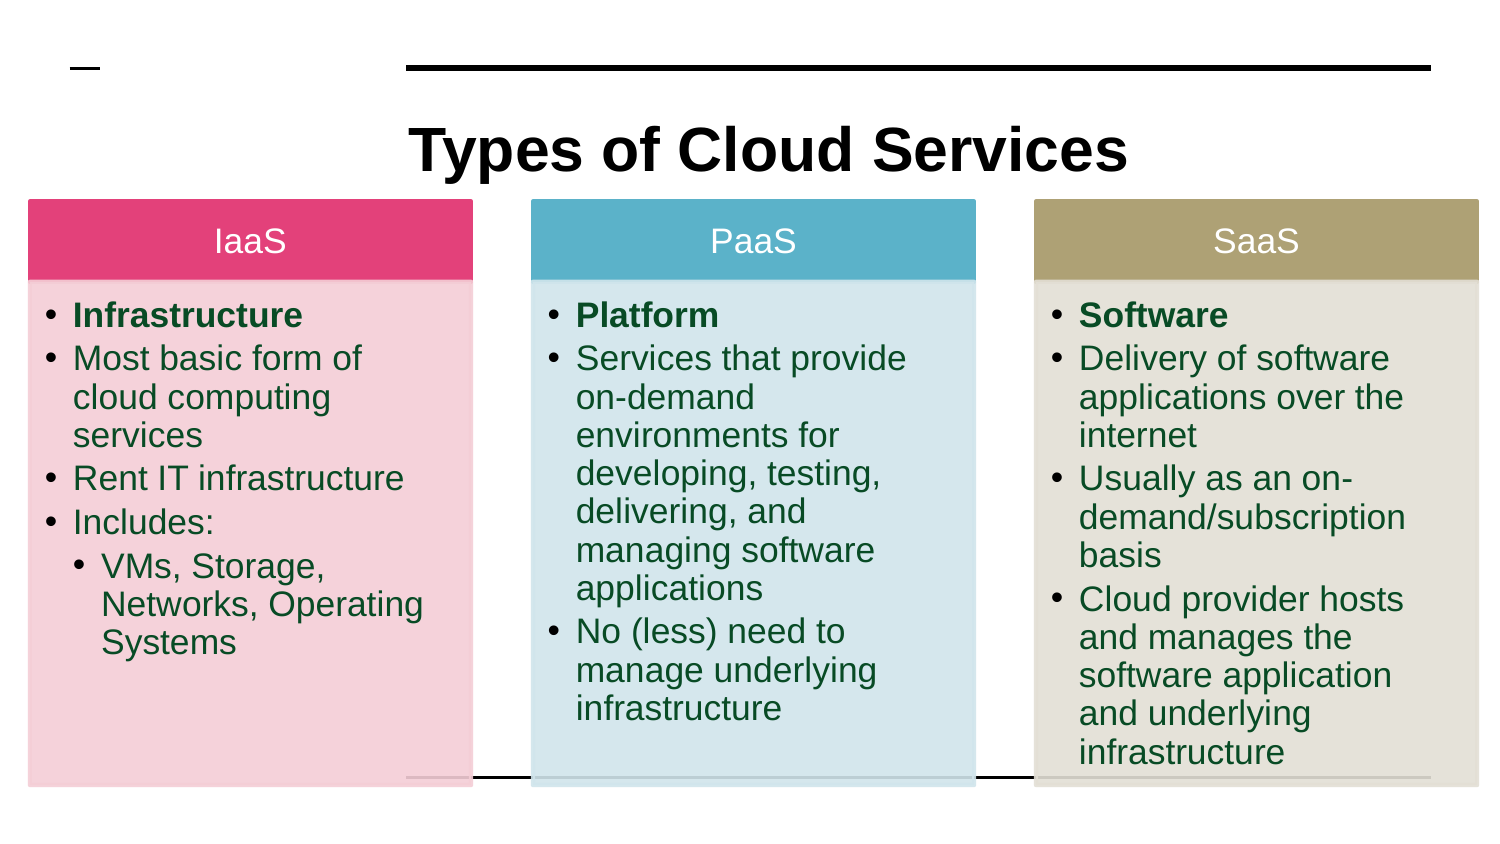

# Types of Cloud Services
IaaS
Infrastructure
Most basic form of cloud computing services
Rent IT infrastructure
Includes:
VMs, Storage,  Networks, Operating Systems
PaaS
Platform
Services that provide on-demand environments for developing, testing, delivering, and managing software applications
No (less) need to manage underlying infrastructure
SaaS
Software
Delivery of software applications over the internet
Usually as an on-demand/subscription basis
Cloud provider hosts and manages the software application and underlying infrastructure